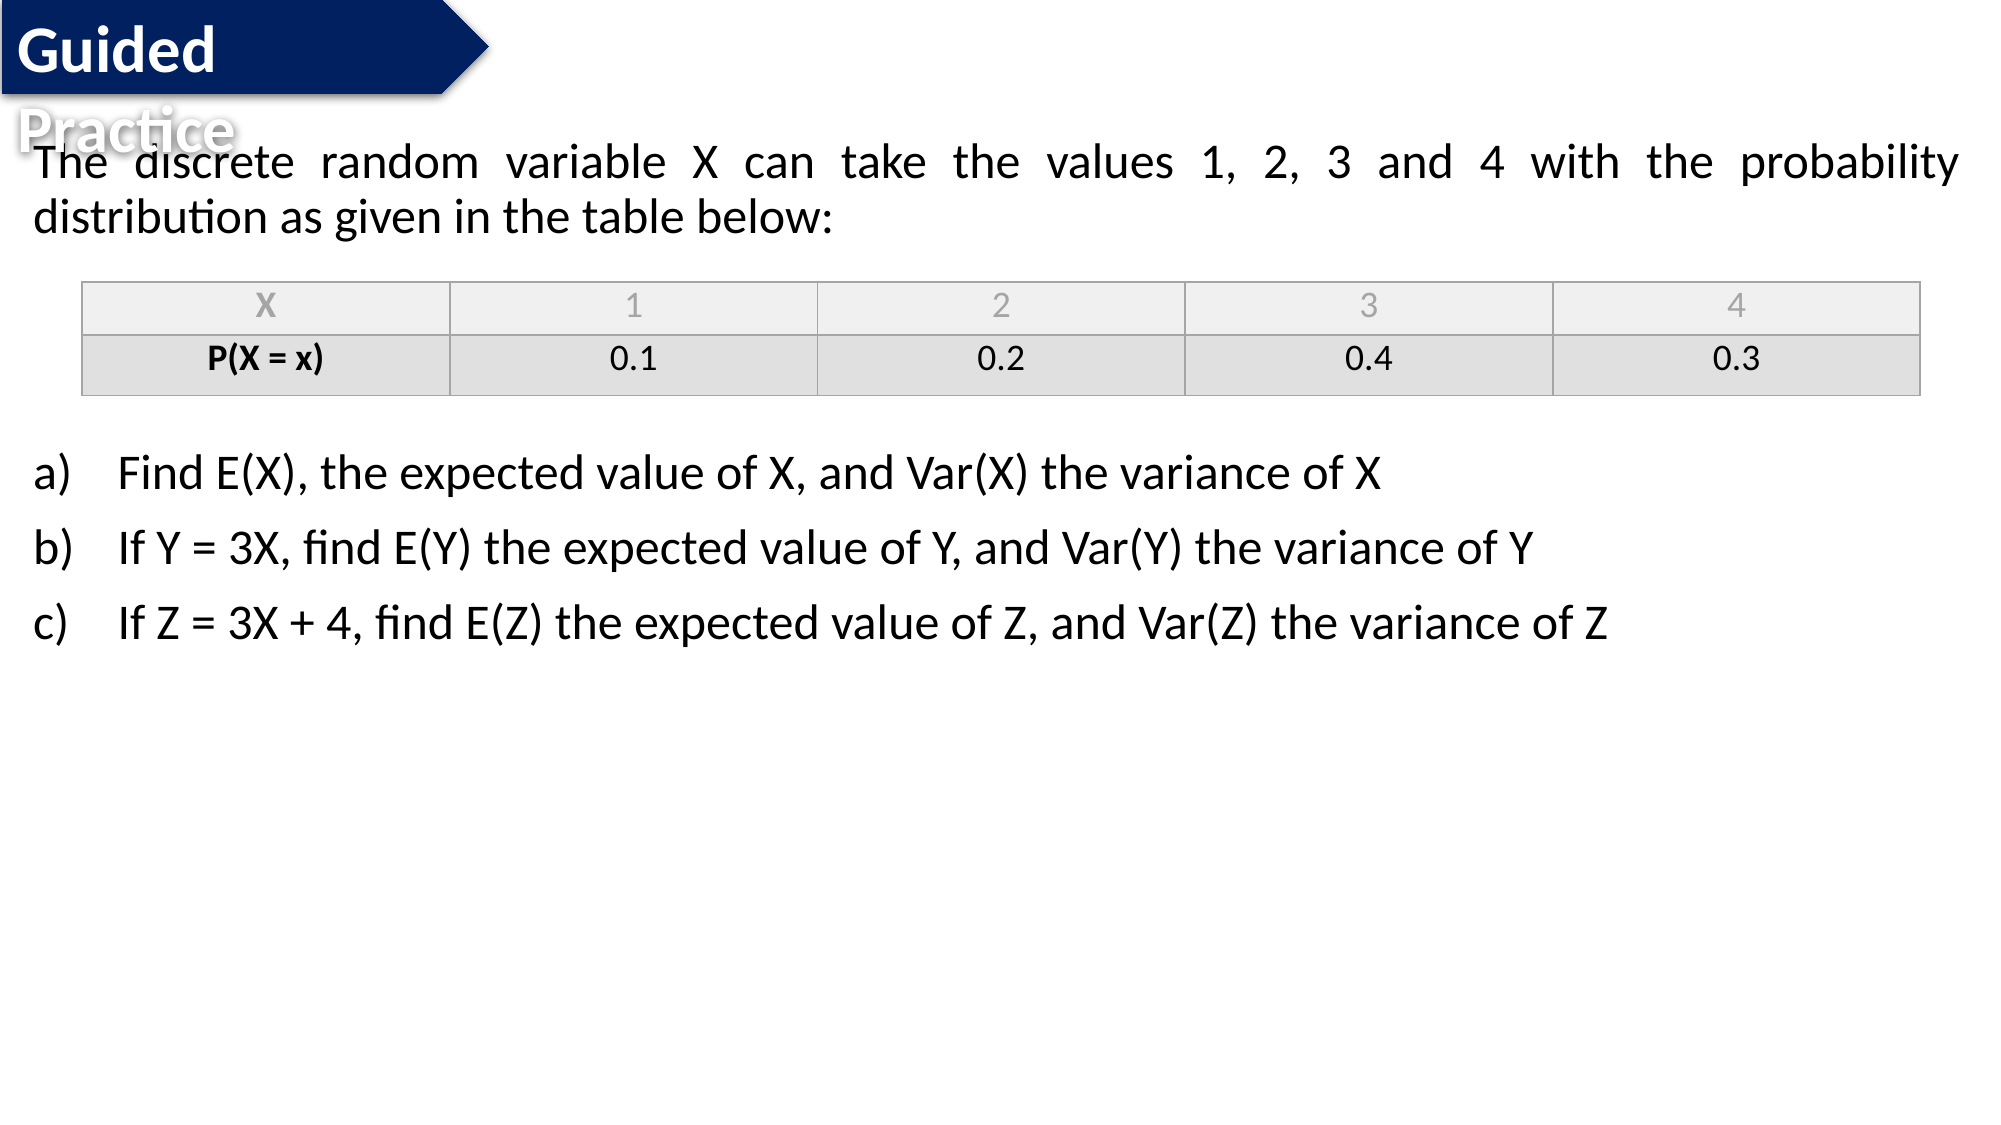

Guided Practice
The discrete random variable X can take the values 1, 2, 3 and 4 with the probability distribution as given in the table below:

Find E(X), the expected value of X, and Var(X) the variance of X
If Y = 3X, find E(Y) the expected value of Y, and Var(Y) the variance of Y
If Z = 3X + 4, find E(Z) the expected value of Z, and Var(Z) the variance of Z
| X | 1 | 2 | 3 | 4 |
| --- | --- | --- | --- | --- |
| P(X = x) | 0.1 | 0.2 | 0.4 | 0.3 |